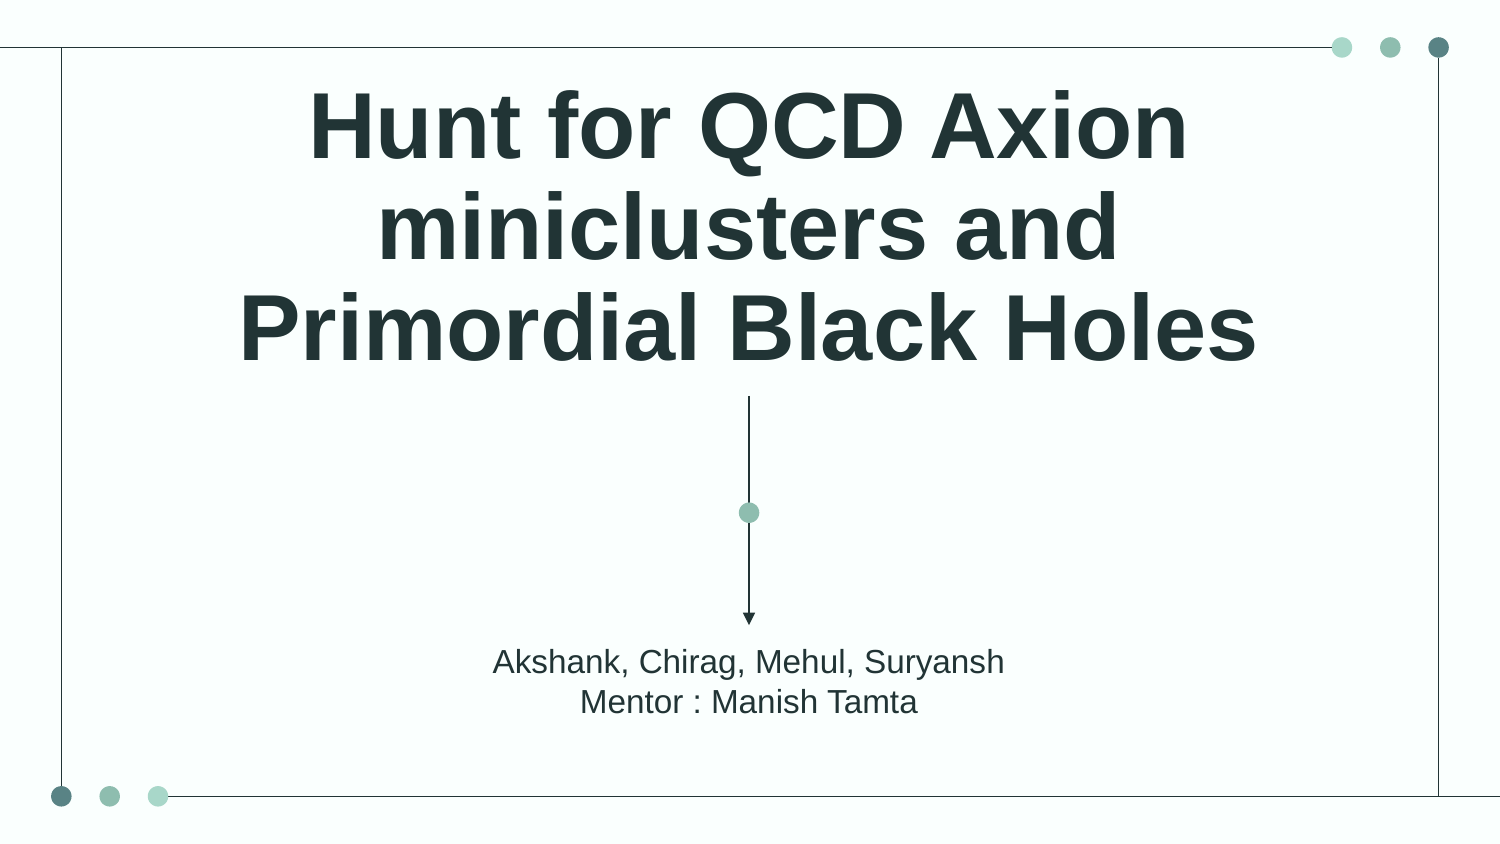

# Hunt for QCD Axion miniclusters and Primordial Black Holes

Akshank, Chirag, Mehul, Suryansh
Mentor : Manish Tamta